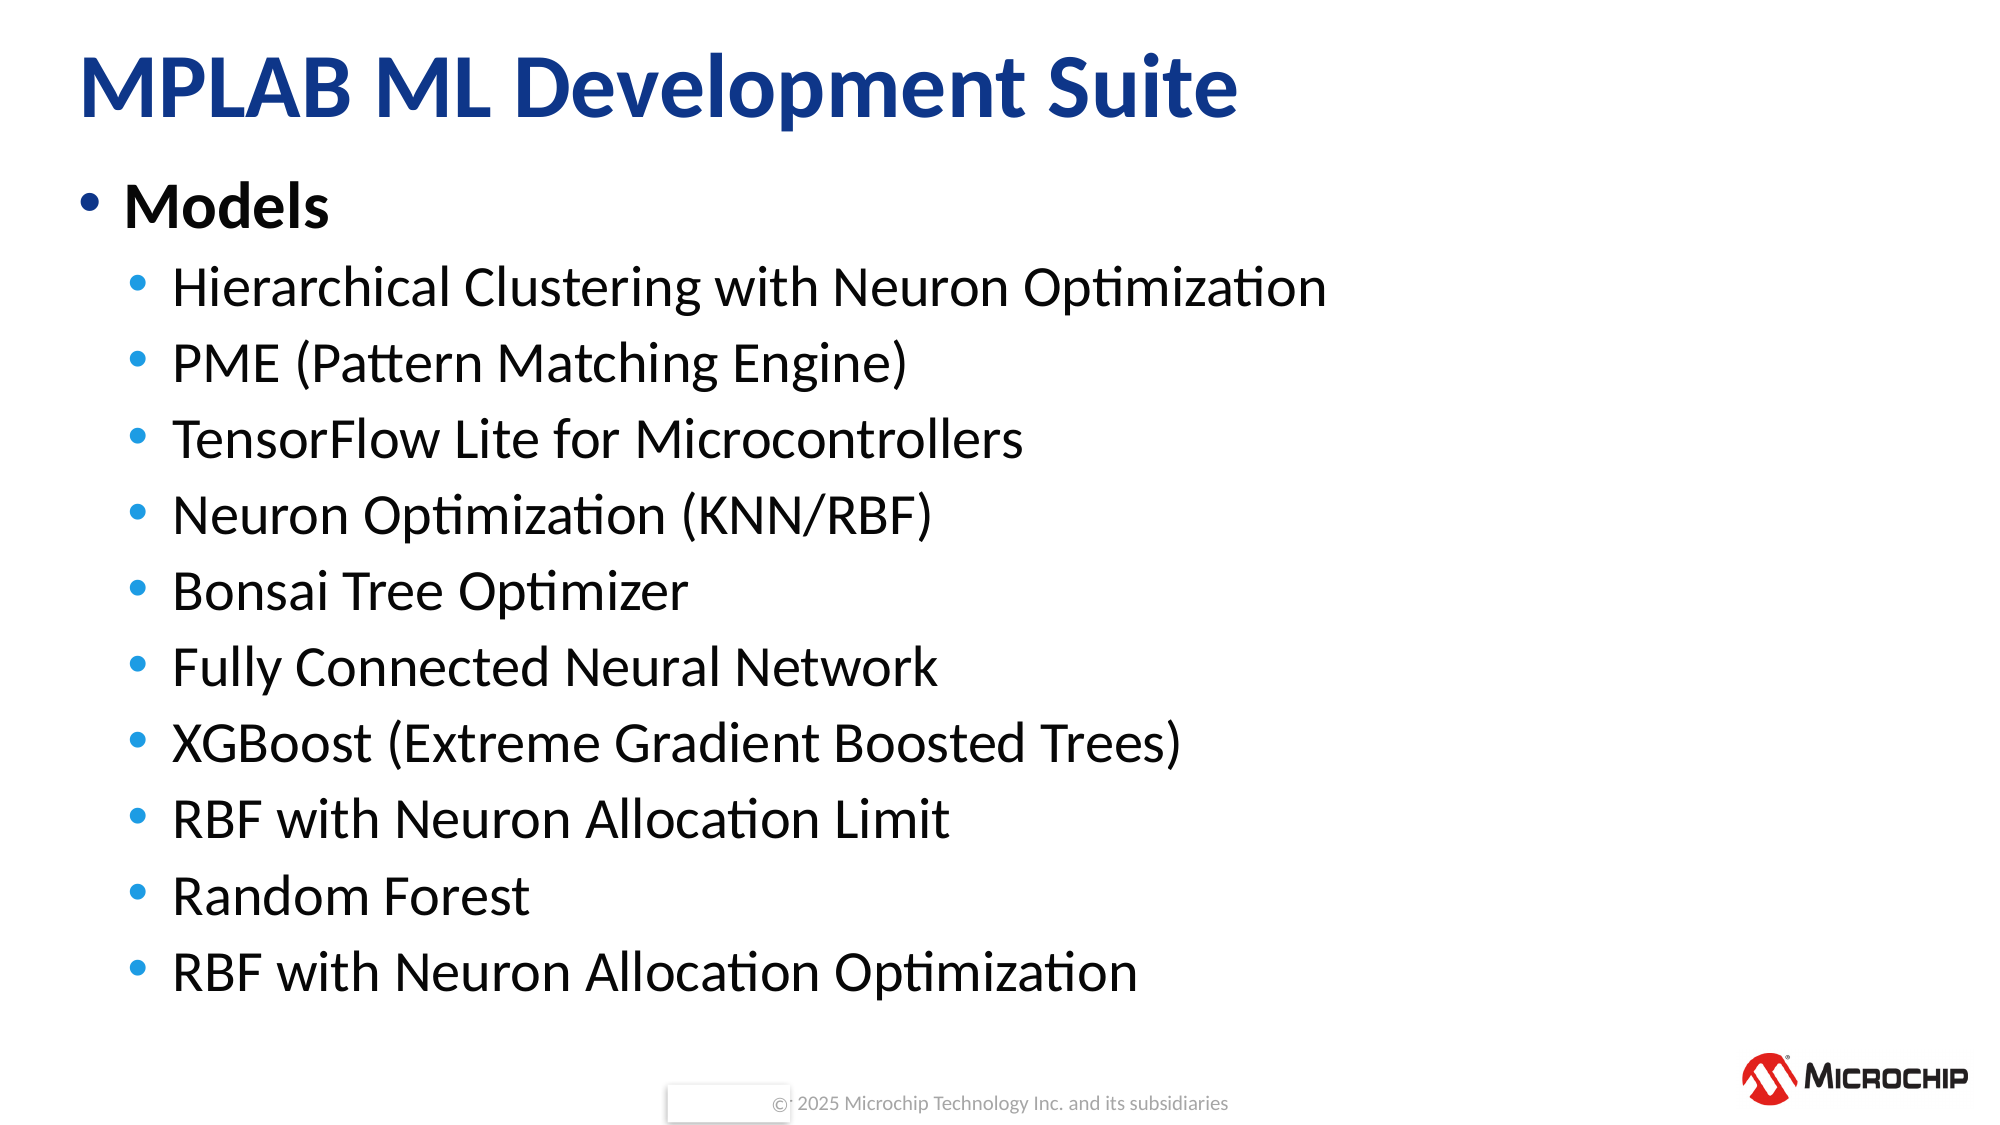

# MPLAB ML Development Suite
Models
Hierarchical Clustering with Neuron Optimization
PME (Pattern Matching Engine)
TensorFlow Lite for Microcontrollers
Neuron Optimization (KNN/RBF)
Bonsai Tree Optimizer
Fully Connected Neural Network
XGBoost (Extreme Gradient Boosted Trees)
RBF with Neuron Allocation Limit
Random Forest
RBF with Neuron Allocation Optimization